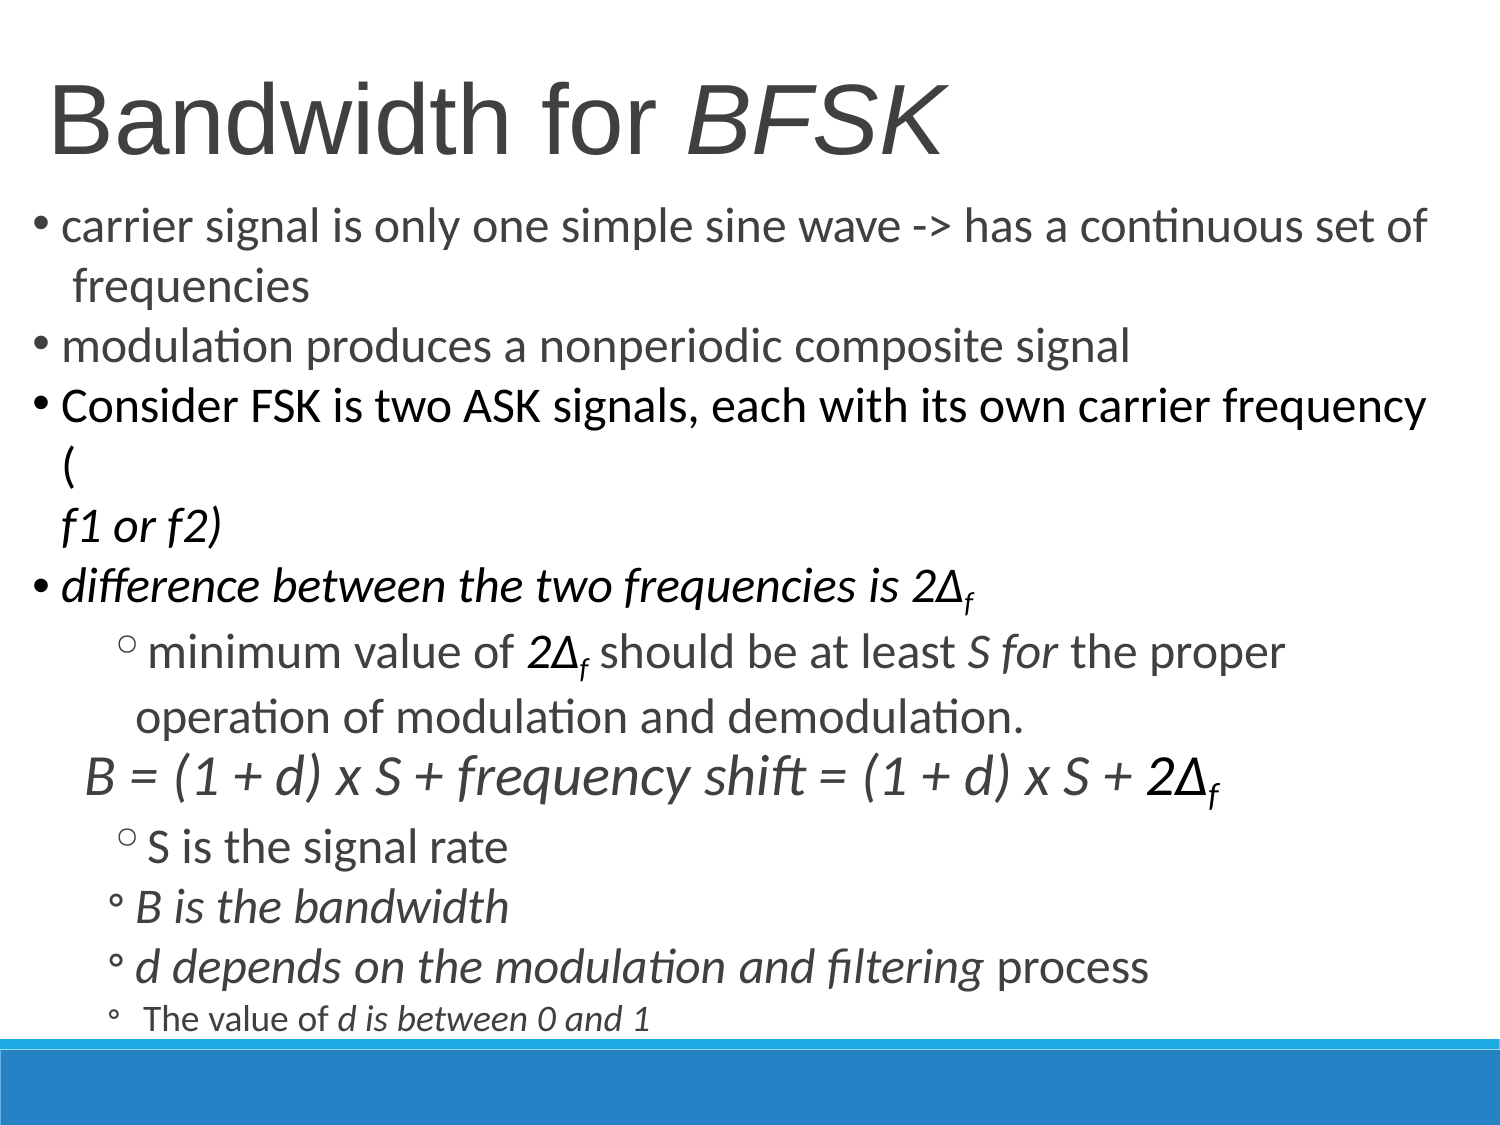

# Bandwidth for BFSK
carrier signal is only one simple sine wave -> has a continuous set of  frequencies
modulation produces a nonperiodic composite signal
Consider FSK is two ASK signals, each with its own carrier frequency (
f1 or f2)
difference between the two frequencies is 2Δf
minimum value of 2Δf should be at least S for the proper
operation of modulation and demodulation.
B = (1 + d) x S + frequency shift = (1 + d) x S + 2Δf
S is the signal rate
B is the bandwidth
d depends on the modulation and filtering process
The value of d is between 0 and 1